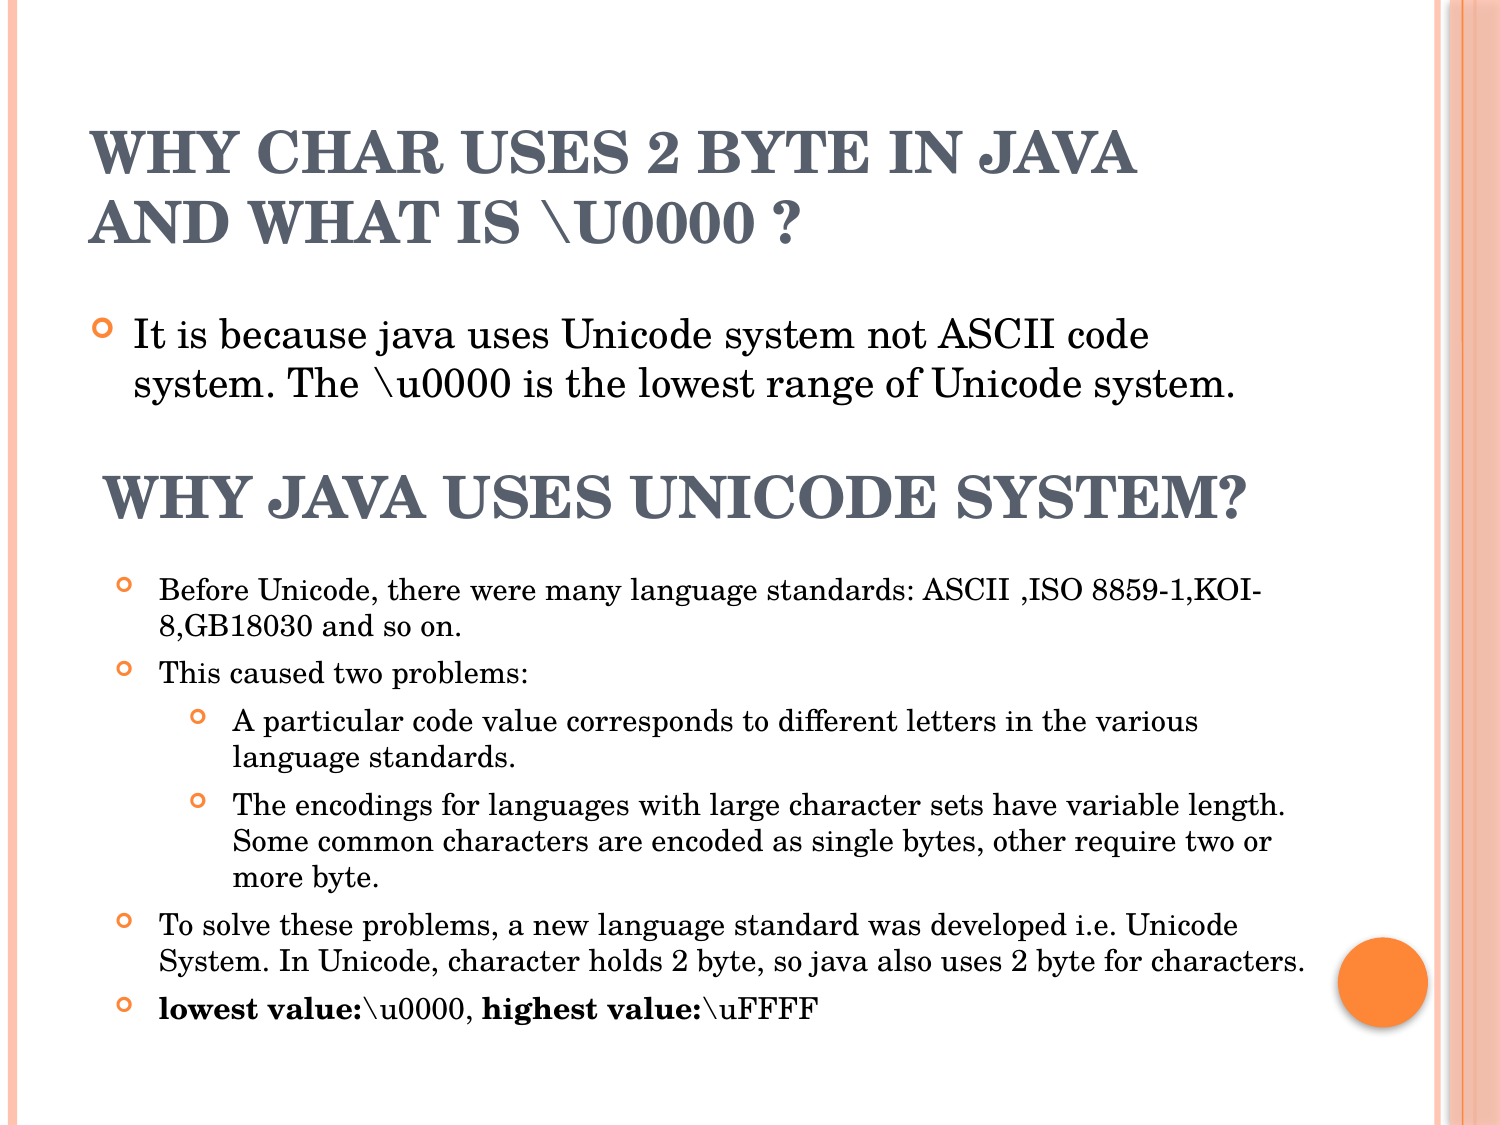

# Why char uses 2 byte in java and what is \u0000 ?
It is because java uses Unicode system not ASCII code system. The \u0000 is the lowest range of Unicode system.
Why java uses Unicode System?
Before Unicode, there were many language standards: ASCII ,ISO 8859-1,KOI-8,GB18030 and so on.
This caused two problems:
A particular code value corresponds to different letters in the various language standards.
The encodings for languages with large character sets have variable length. Some common characters are encoded as single bytes, other require two or more byte.
To solve these problems, a new language standard was developed i.e. Unicode System. In Unicode, character holds 2 byte, so java also uses 2 byte for characters.
lowest value:\u0000, highest value:\uFFFF